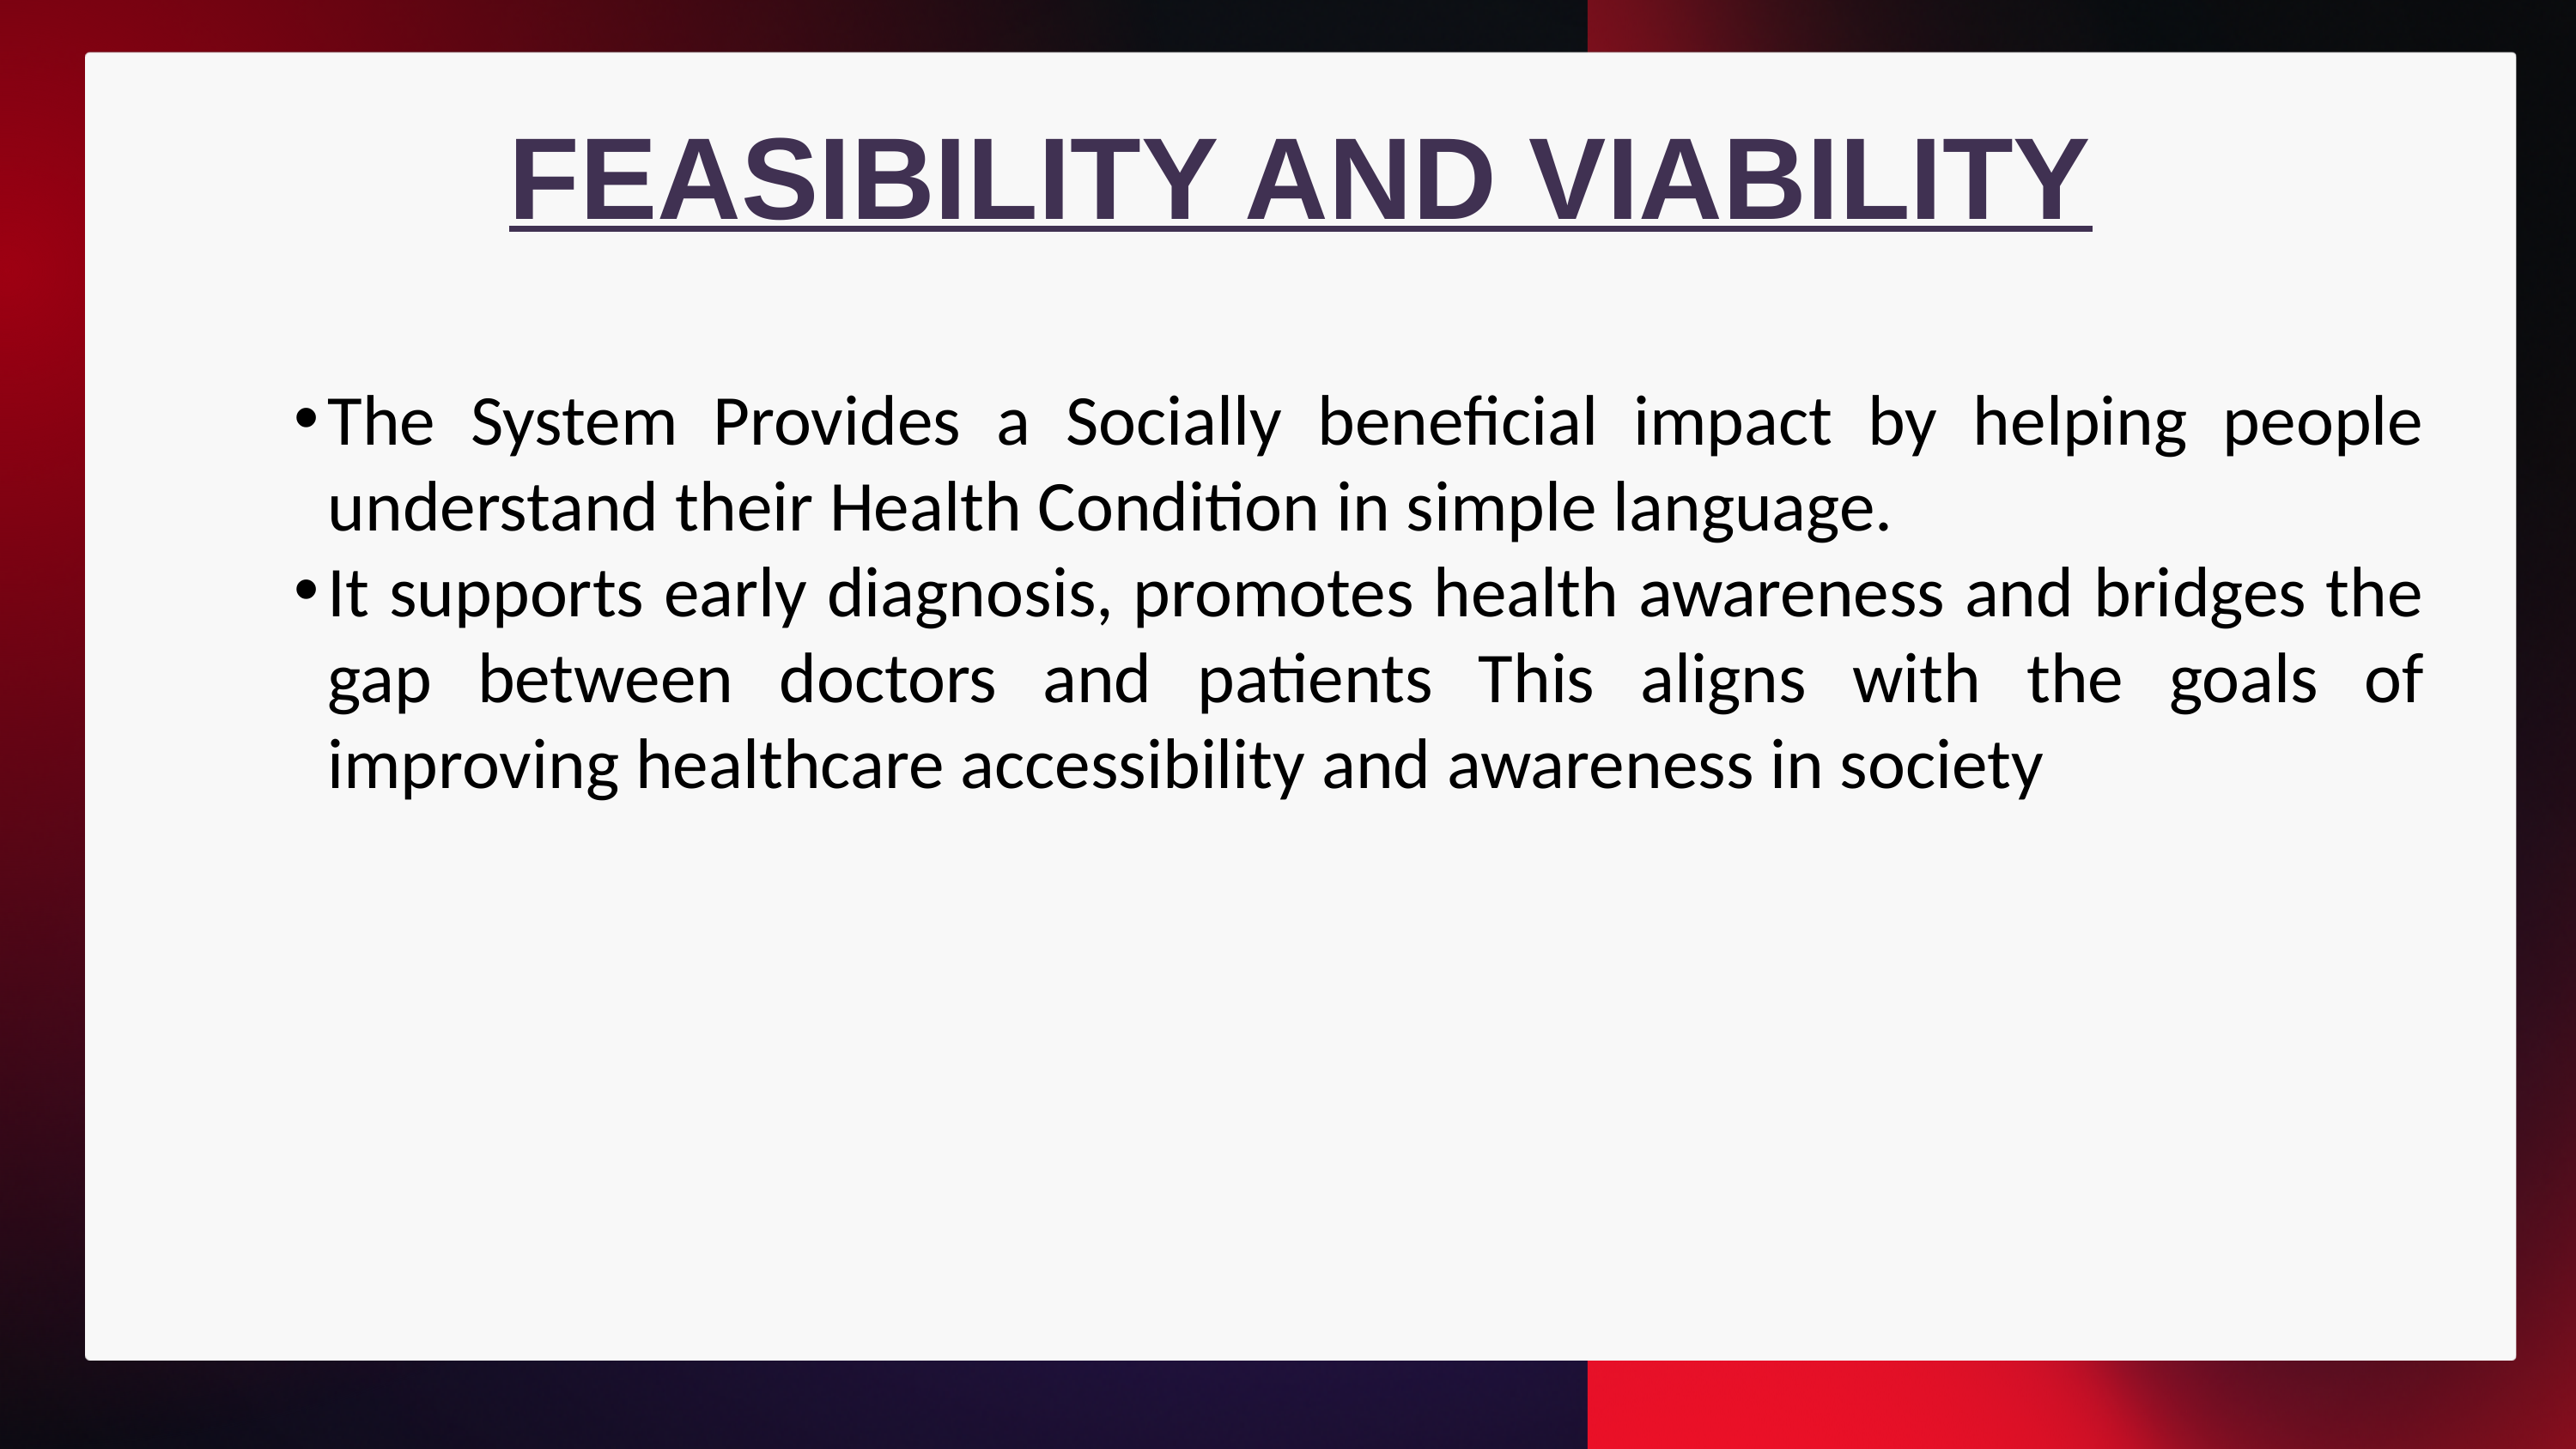

FEASIBILITY AND VIABILITY
The System Provides a Socially beneficial impact by helping people understand their Health Condition in simple language.
It supports early diagnosis, promotes health awareness and bridges the gap between doctors and patients This aligns with the goals of improving healthcare accessibility and awareness in society